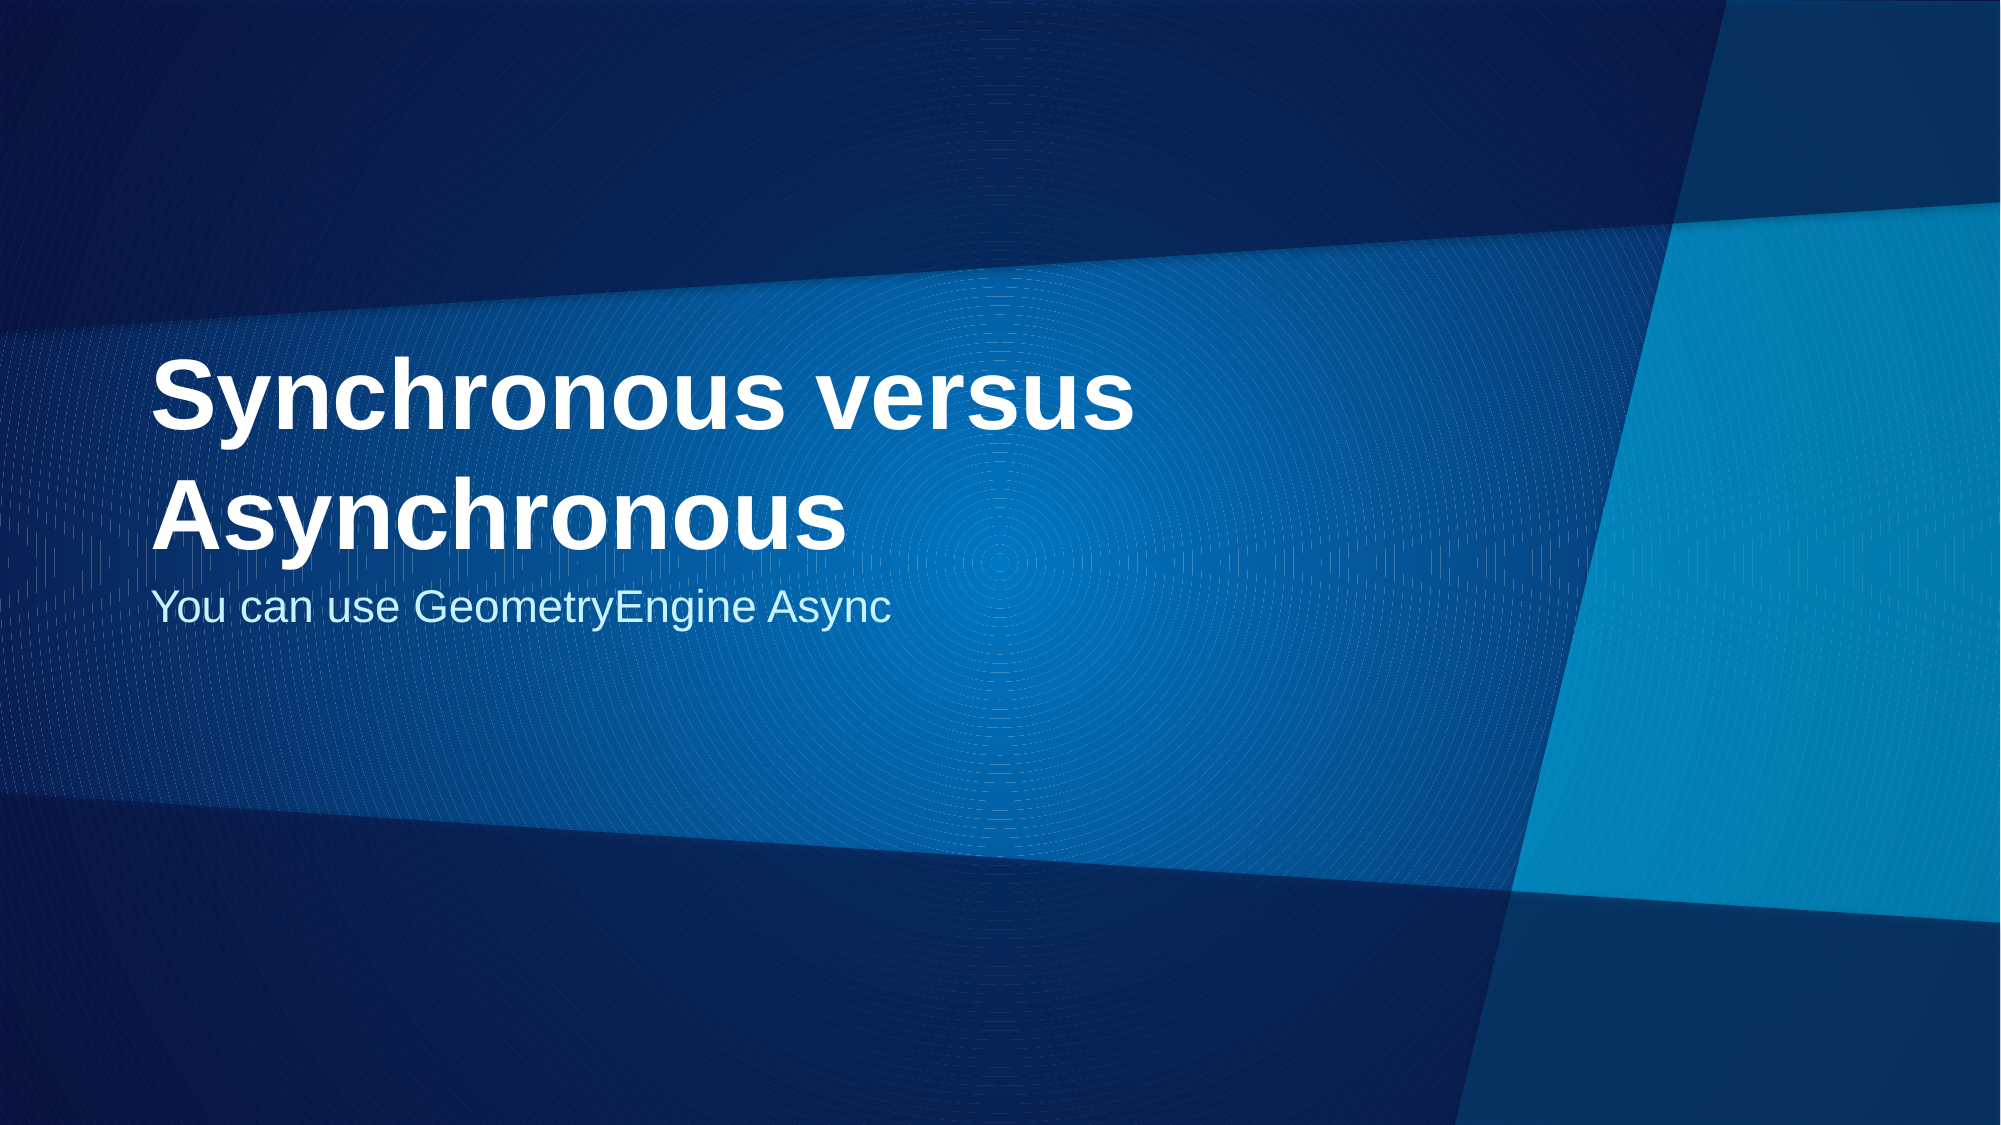

# Synchronous versus Asynchronous
You can use GeometryEngine Async